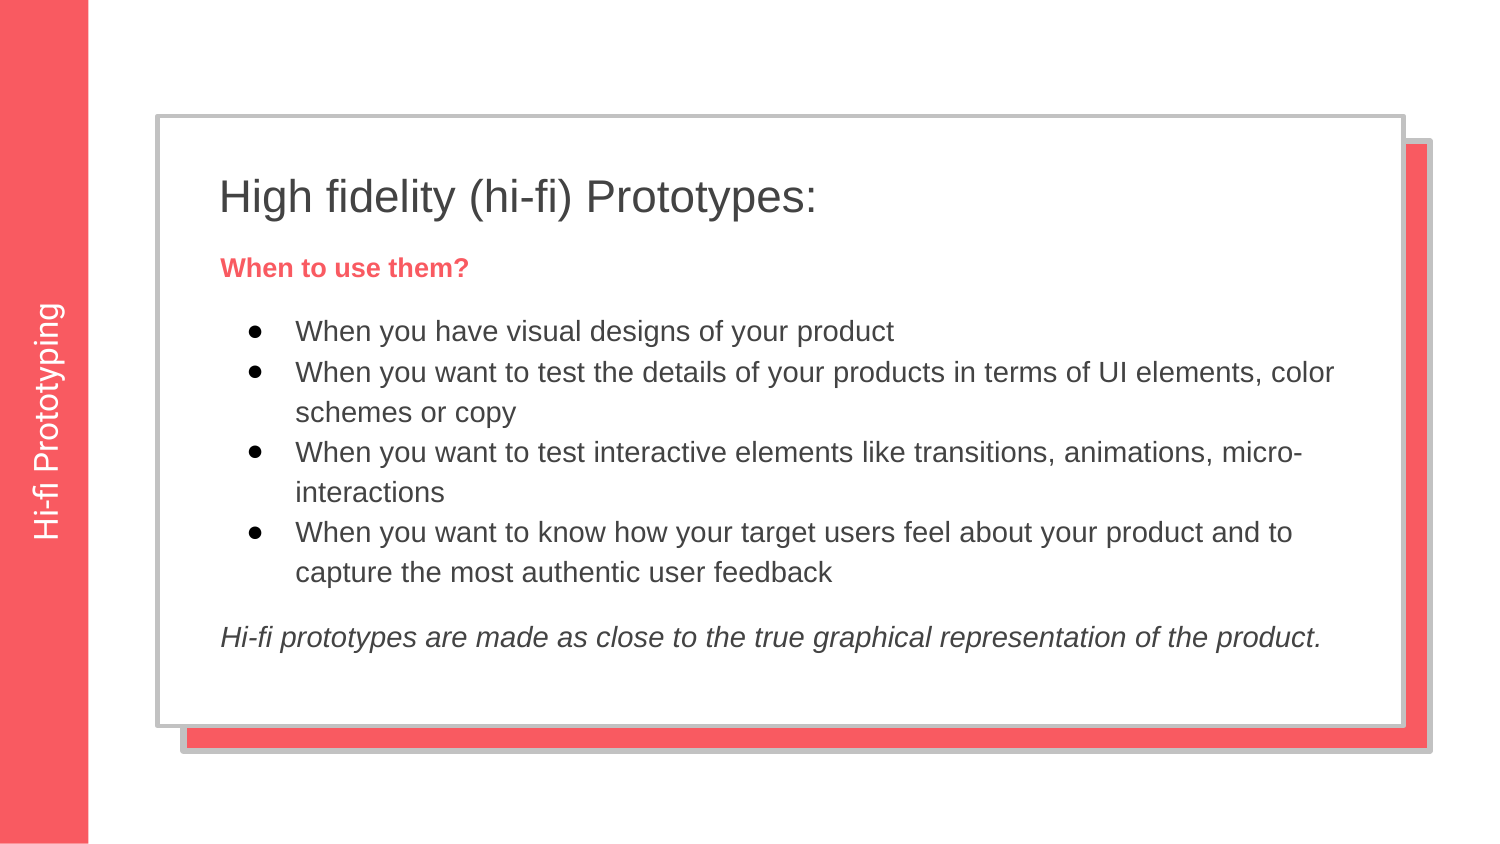

High fidelity (hi-fi) Prototypes:
When to use them?
When you have visual designs of your product
When you want to test the details of your products in terms of UI elements, color schemes or copy
When you want to test interactive elements like transitions, animations, micro-interactions
When you want to know how your target users feel about your product and to capture the most authentic user feedback
Hi-fi prototypes are made as close to the true graphical representation of the product.
# Hi-fi Prototyping